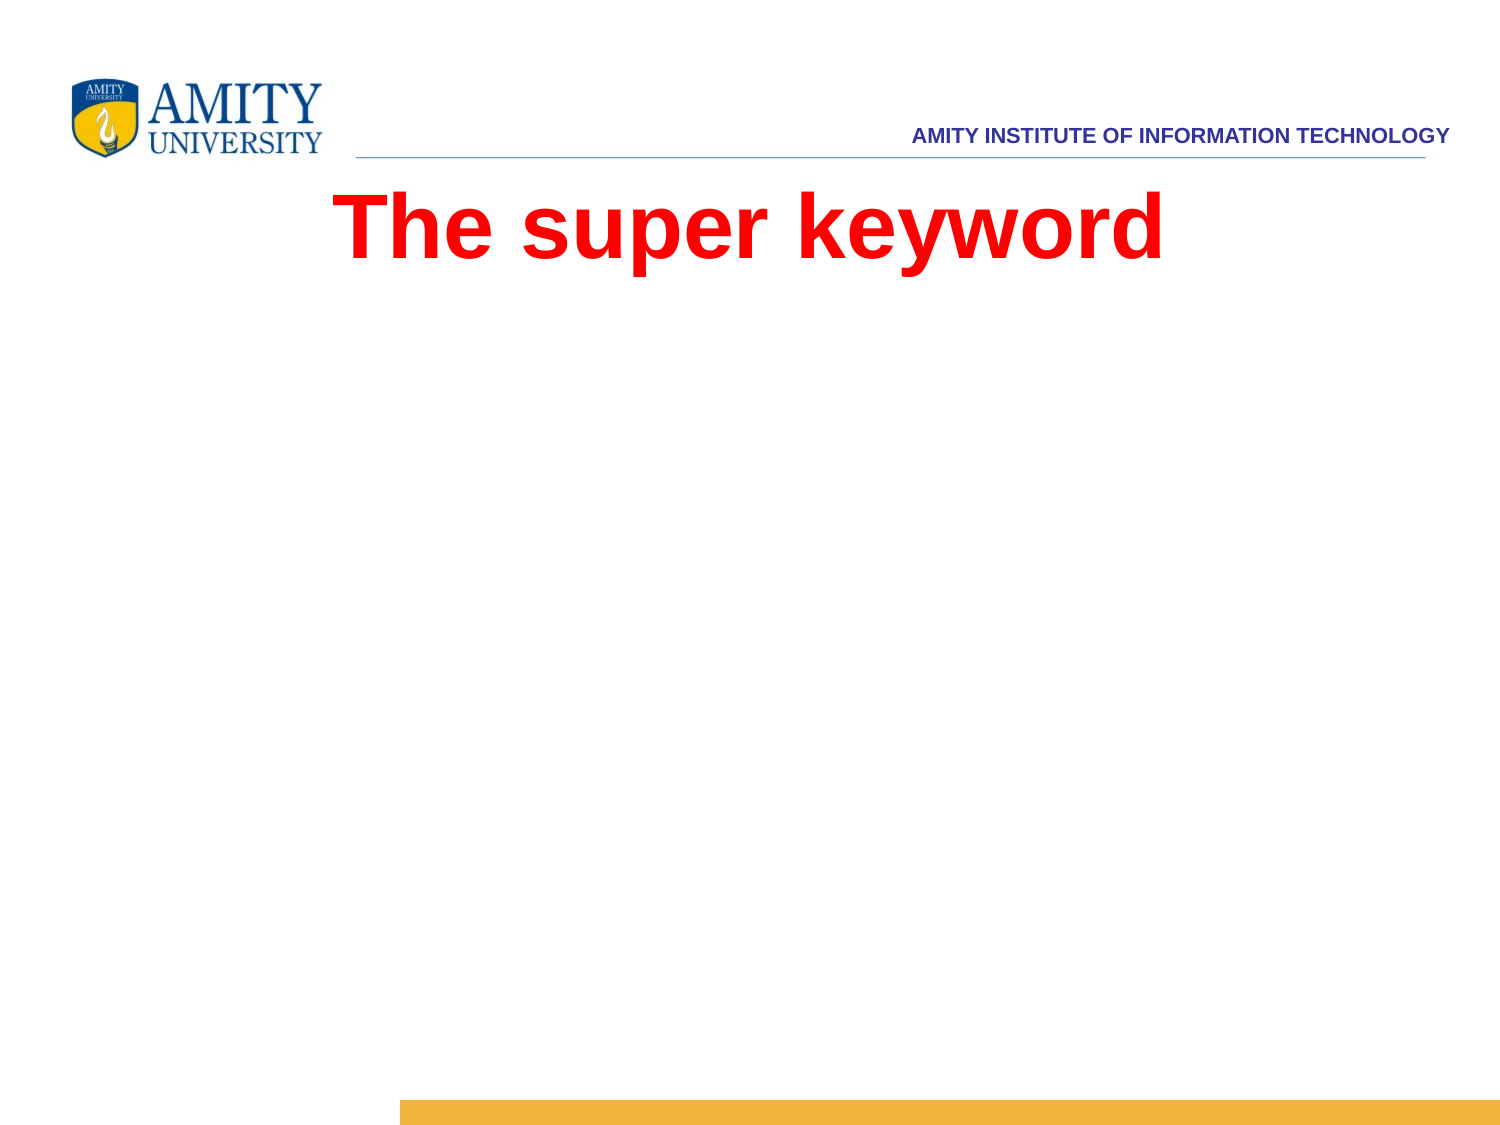

# The super keyword
Constructors are not inherited, even though they have public visibility
The super keyword can be used to refer to the parent class, and often is used to invoke the parent's constructor
A child’s constructor is responsible for calling the parent’s constructor
The first line of a child’s constructor should use the super keyword to call the parent’s constructor
The super keyword can also be used to reference other variables and methods defined in the parent’s class

31